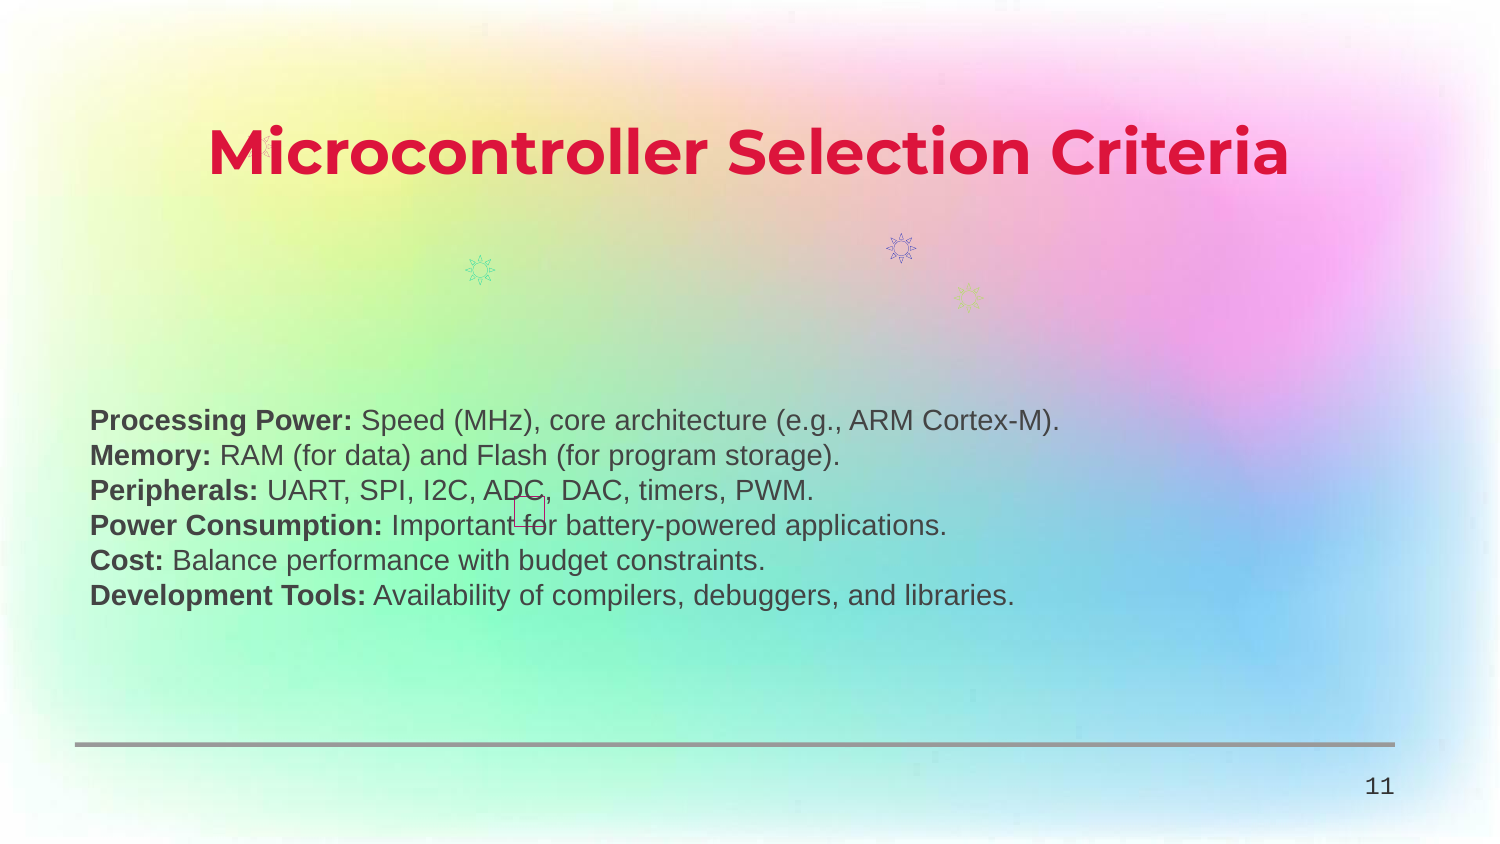

Microcontroller Selection Criteria

Processing Power: Speed (MHz), core architecture (e.g., ARM Cortex-M).
Memory: RAM (for data) and Flash (for program storage).
Peripherals: UART, SPI, I2C, ADC, DAC, timers, PWM.
Power Consumption: Important for battery-powered applications.
Cost: Balance performance with budget constraints.
Development Tools: Availability of compilers, debuggers, and libraries.

11